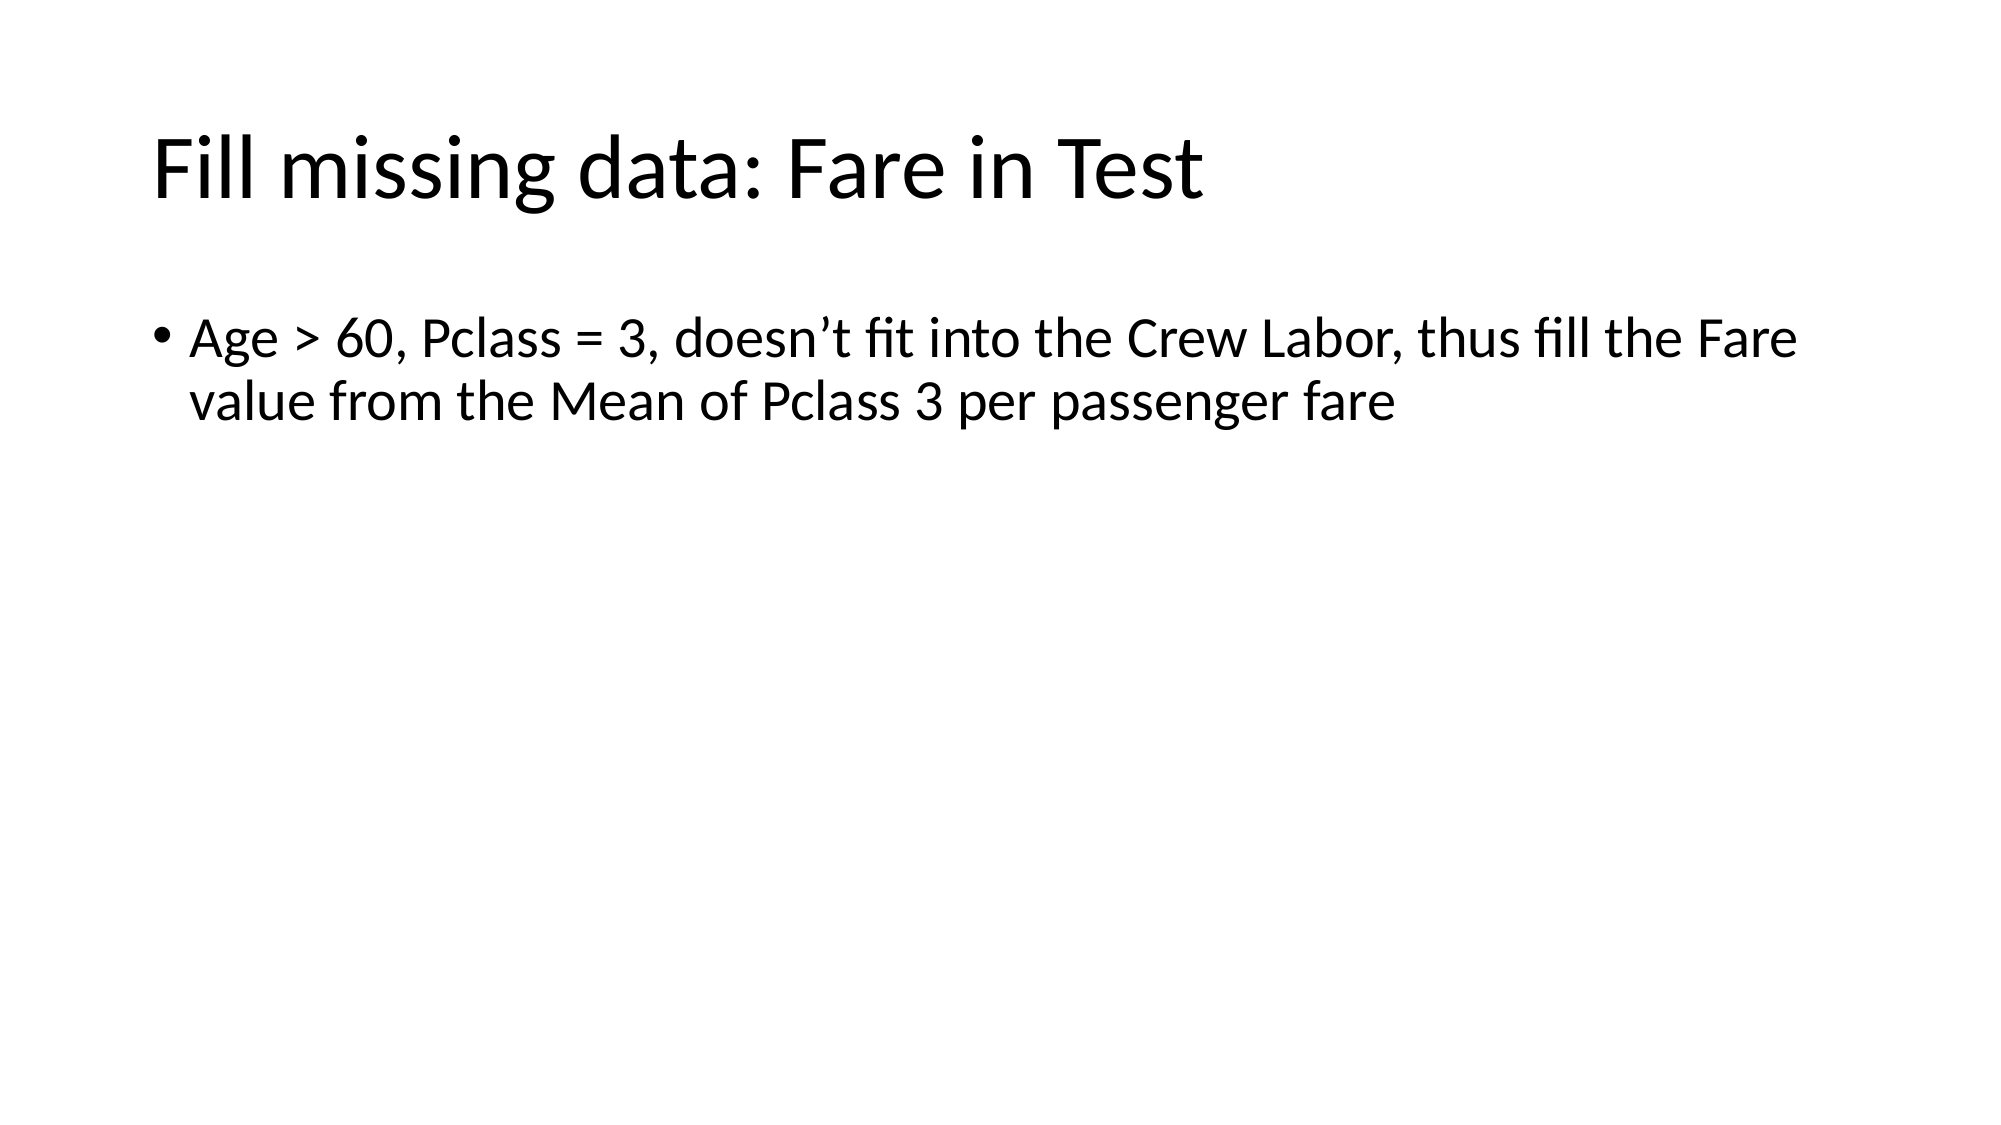

# Fill missing data: Fare in Test
Age > 60, Pclass = 3, doesn’t fit into the Crew Labor, thus fill the Fare value from the Mean of Pclass 3 per passenger fare